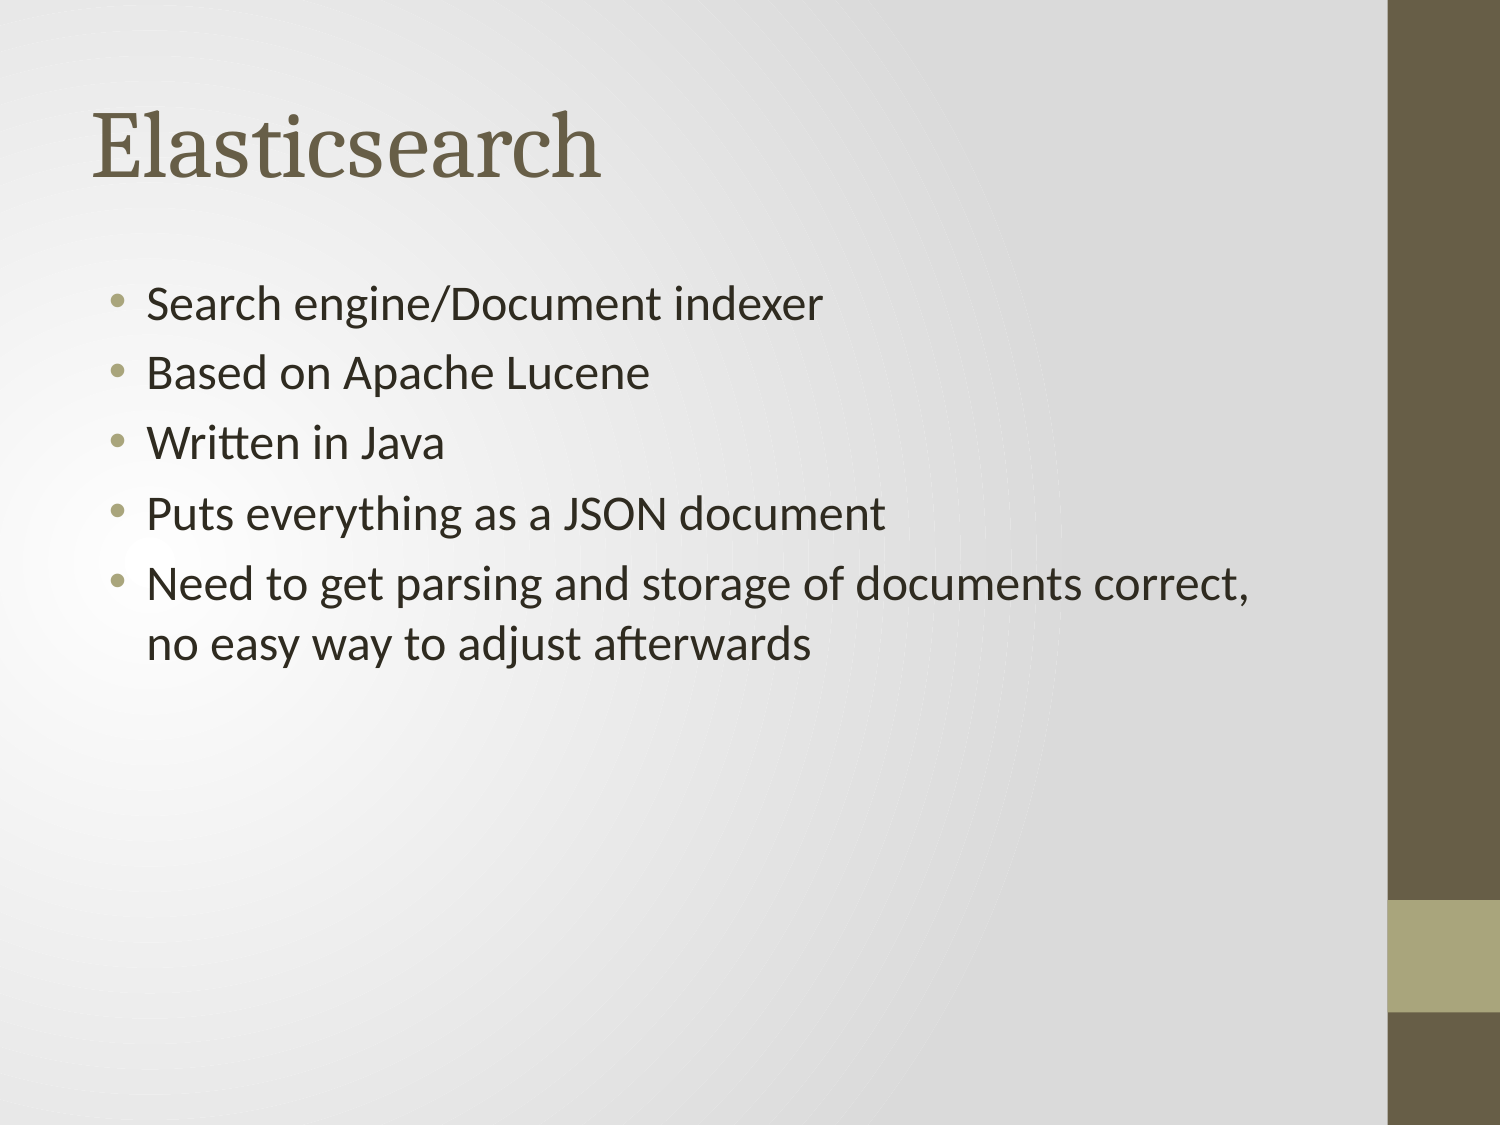

# Elasticsearch
Search engine/Document indexer
Based on Apache Lucene
Written in Java
Puts everything as a JSON document
Need to get parsing and storage of documents correct, no easy way to adjust afterwards